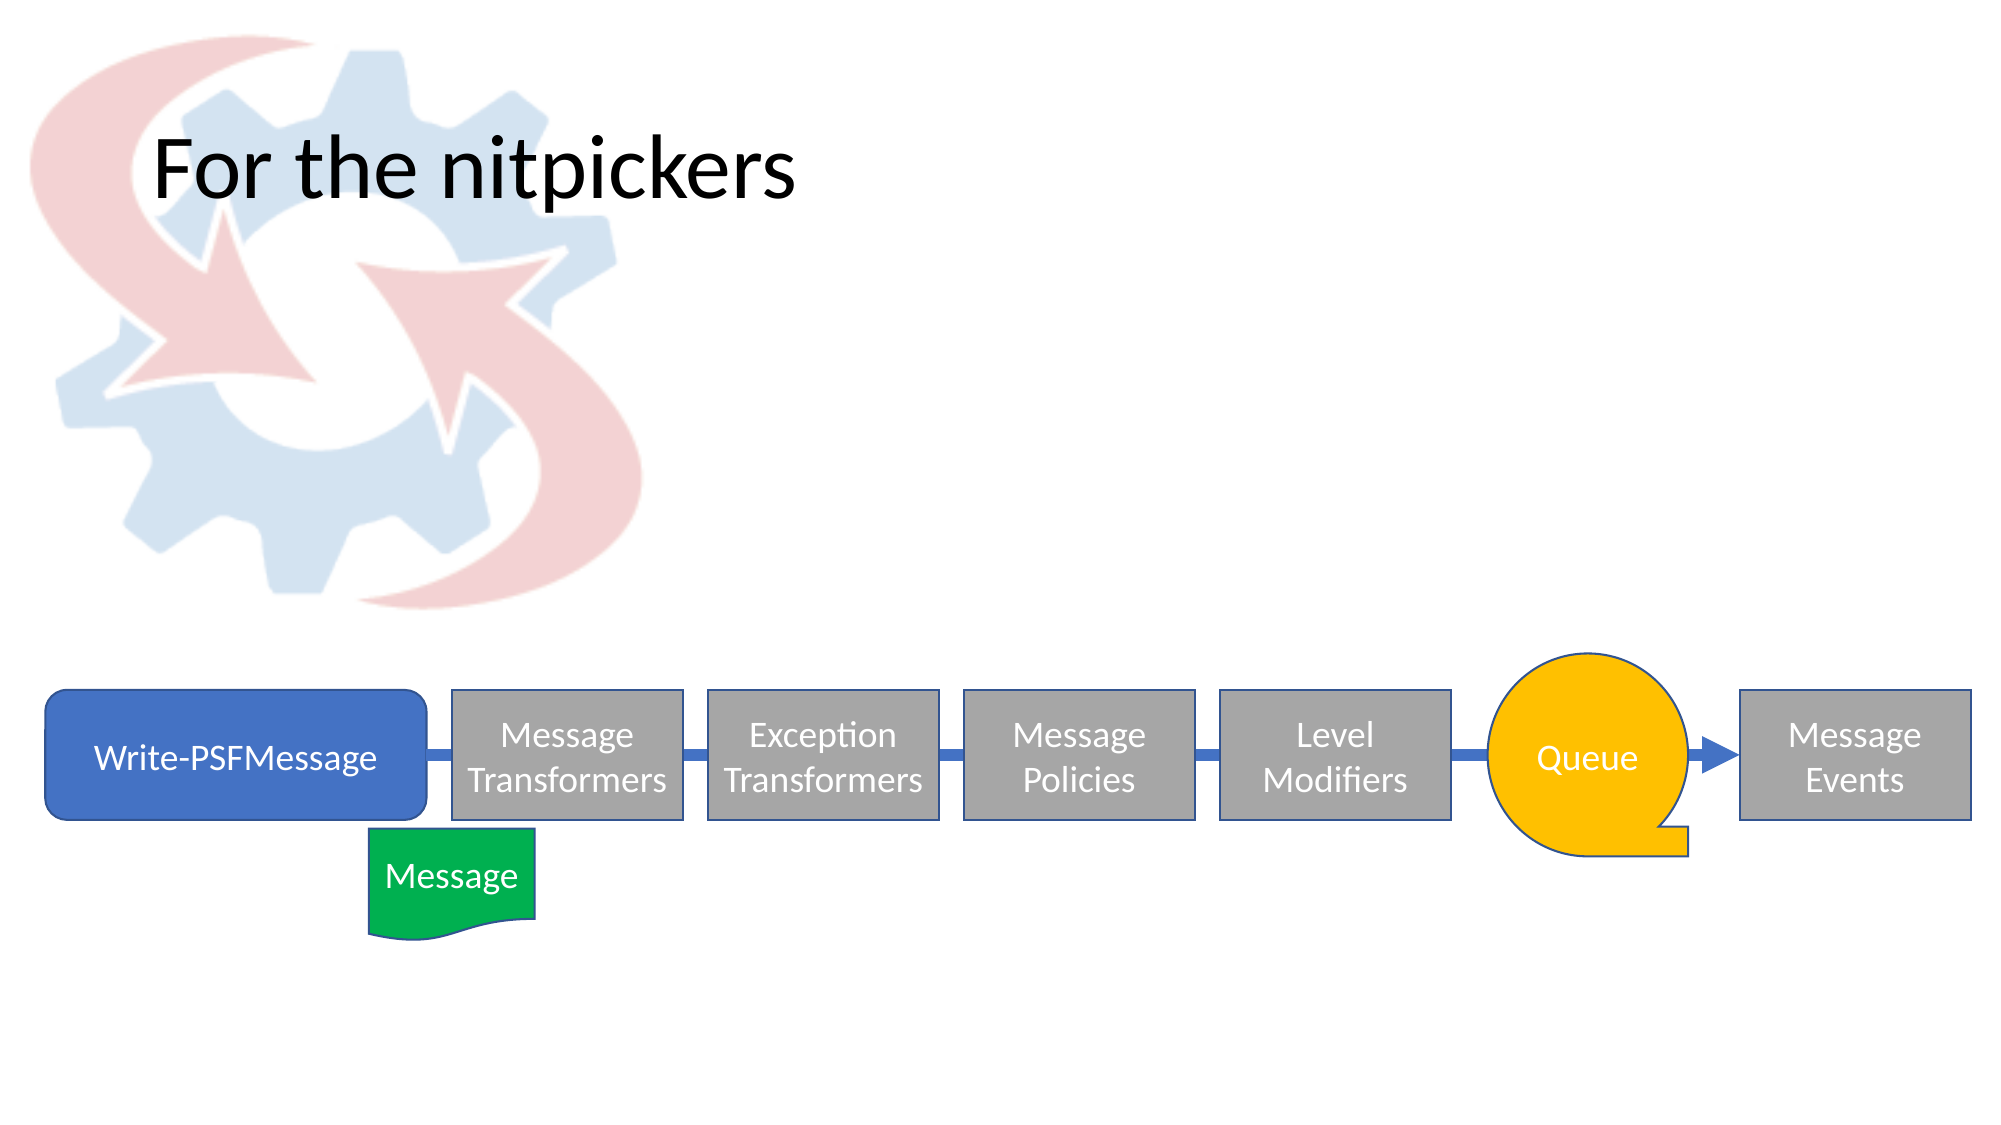

# For the nitpickers
Queue
Message
Events
Write-PSFMessage
Message
Transformers
Exception
Transformers
Message
Policies
Level
Modifiers
Message